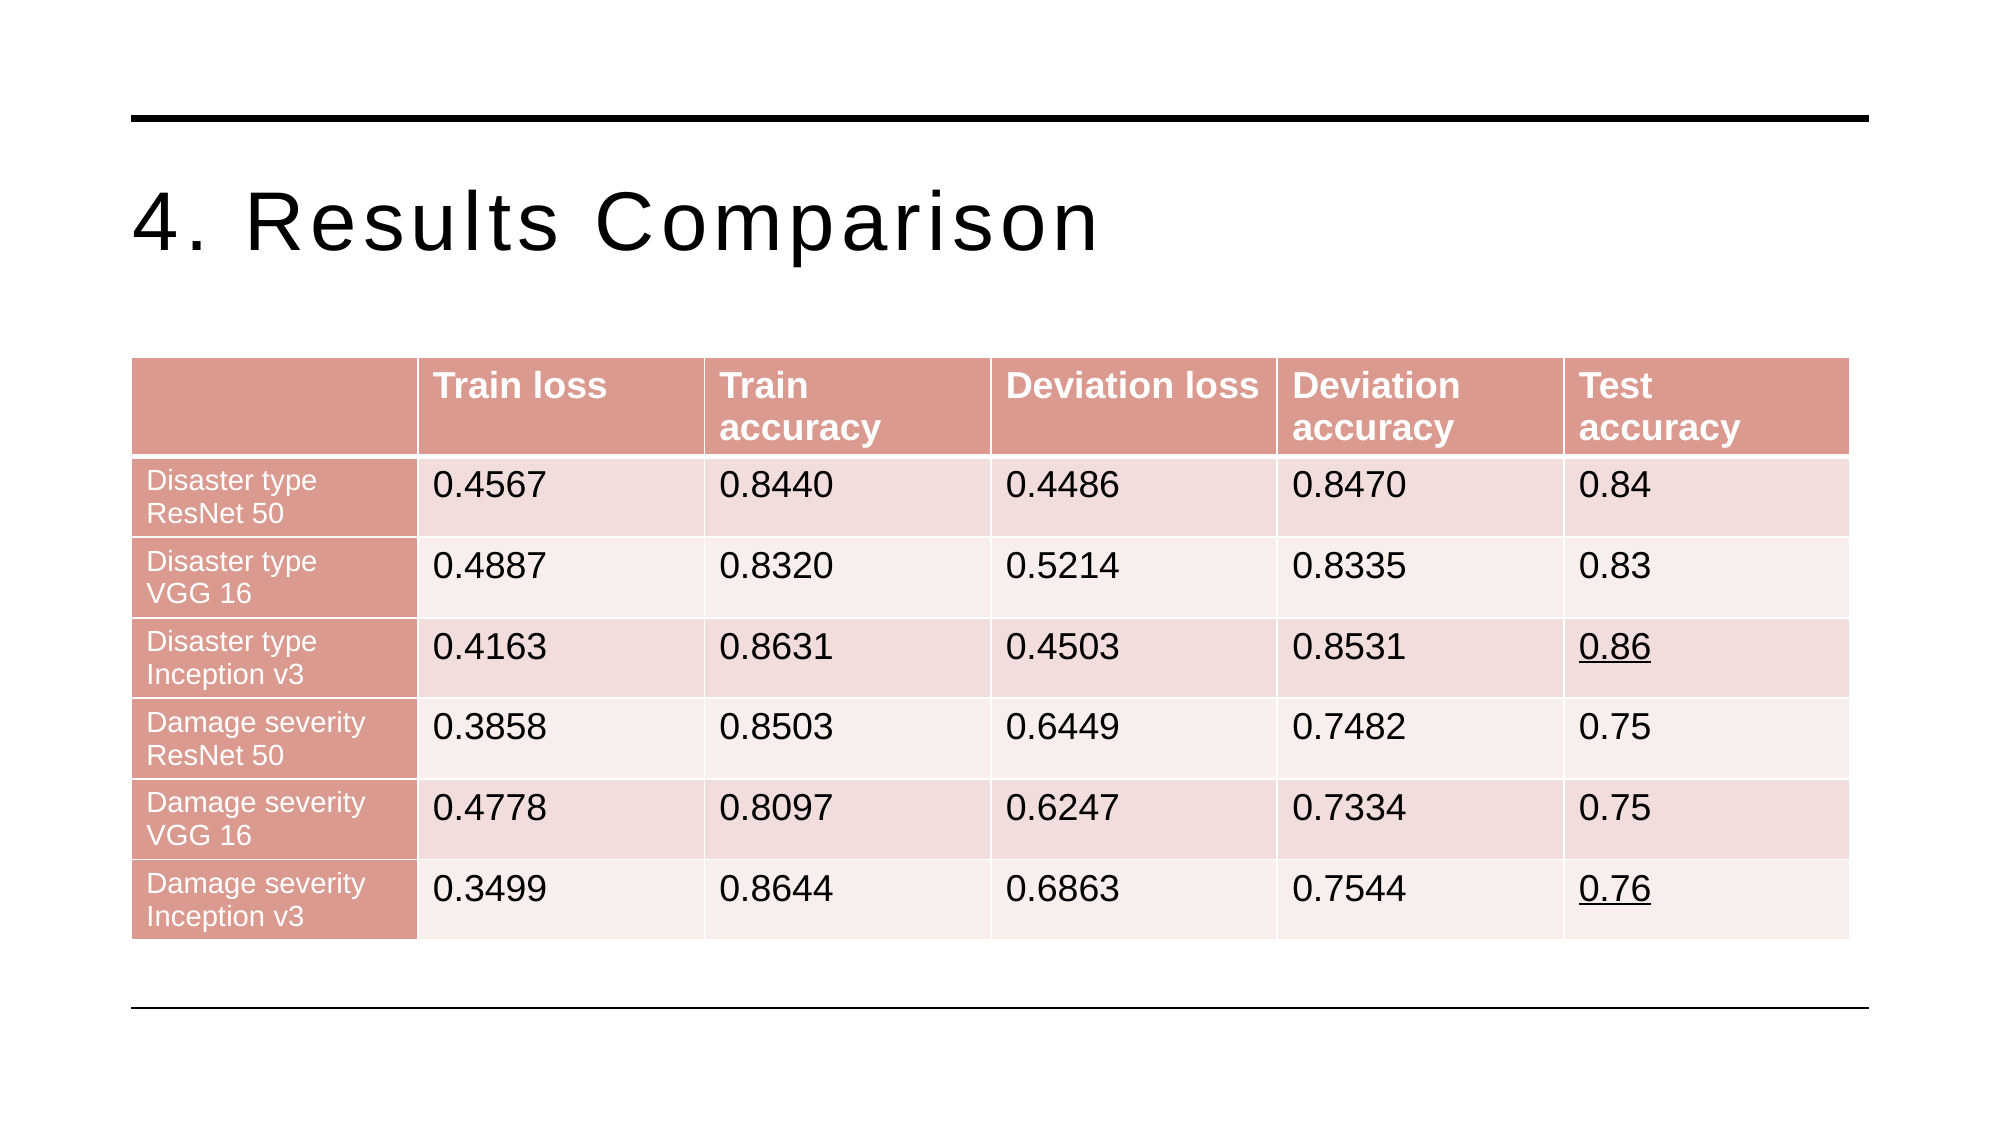

# 4. Results Comparison
|  | Train loss | Train accuracy | Deviation loss | Deviation accuracy | Test accuracy |
| --- | --- | --- | --- | --- | --- |
| Disaster type ResNet 50 | 0.4567 | 0.8440 | 0.4486 | 0.8470 | 0.84 |
| Disaster type VGG 16 | 0.4887 | 0.8320 | 0.5214 | 0.8335 | 0.83 |
| Disaster type Inception v3 | 0.4163 | 0.8631 | 0.4503 | 0.8531 | 0.86 |
| Damage severity ResNet 50 | 0.3858 | 0.8503 | 0.6449 | 0.7482 | 0.75 |
| Damage severity  VGG 16 | 0.4778 | 0.8097 | 0.6247 | 0.7334 | 0.75 |
| Damage severity Inception v3 | 0.3499 | 0.8644 | 0.6863 | 0.7544 | 0.76 |